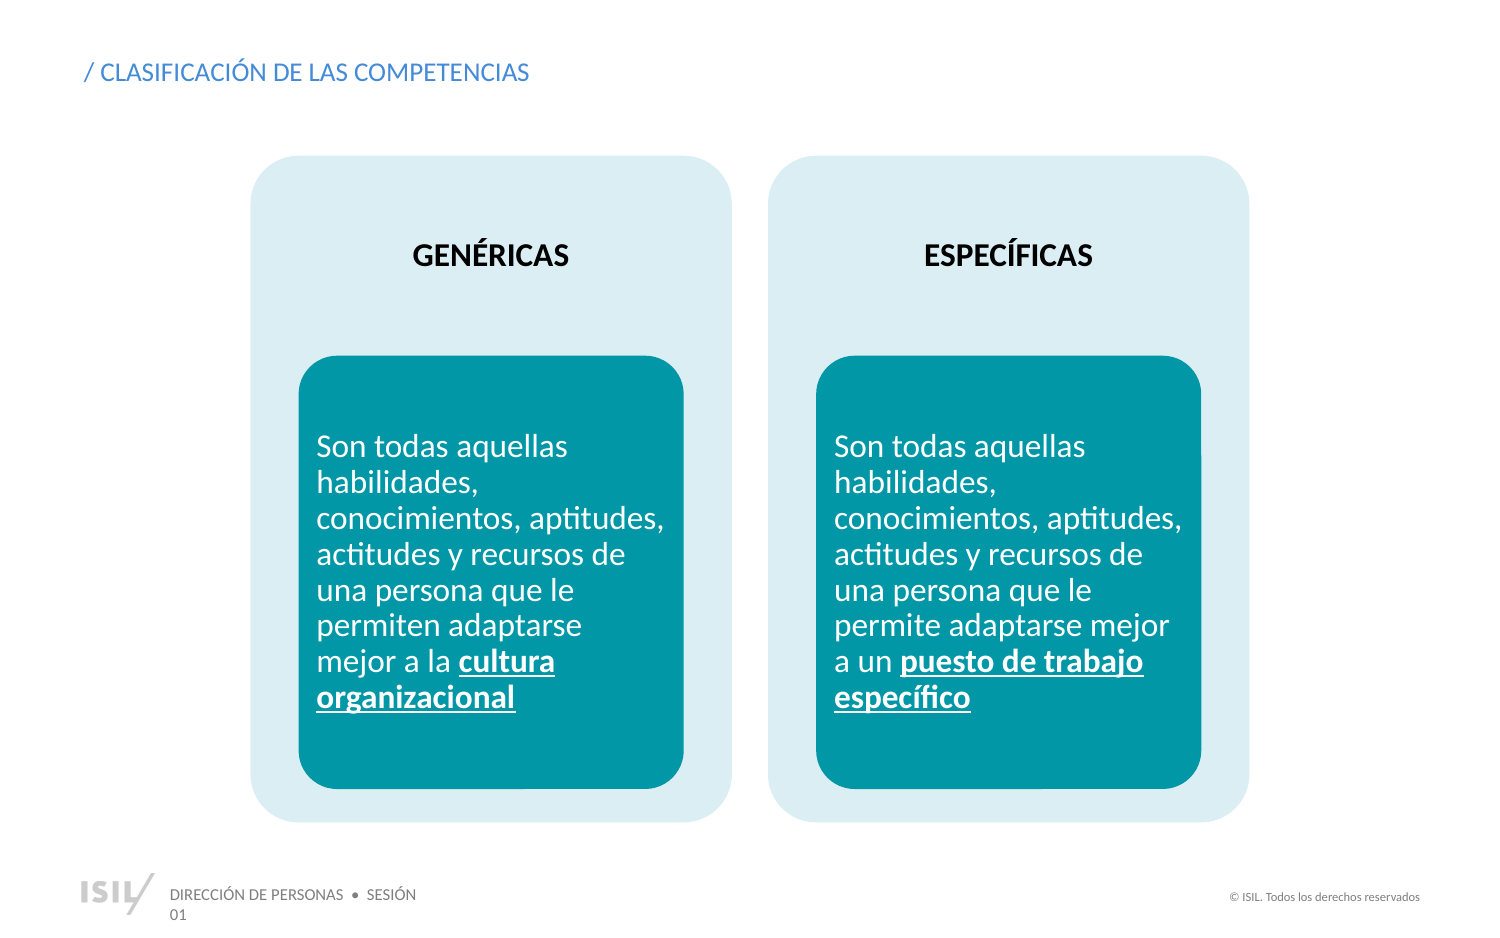

/ CLASIFICACIÓN DE LAS COMPETENCIAS

GENÉRICAS

ESPECÍFICAS

Son todas aquellas habilidades, conocimientos, aptitudes, actitudes y recursos de una persona que le permiten adaptarse mejor a la cultura organizacional
Son todas aquellas habilidades, conocimientos, aptitudes, actitudes y recursos de una persona que le permite adaptarse mejor a un puesto de trabajo específico